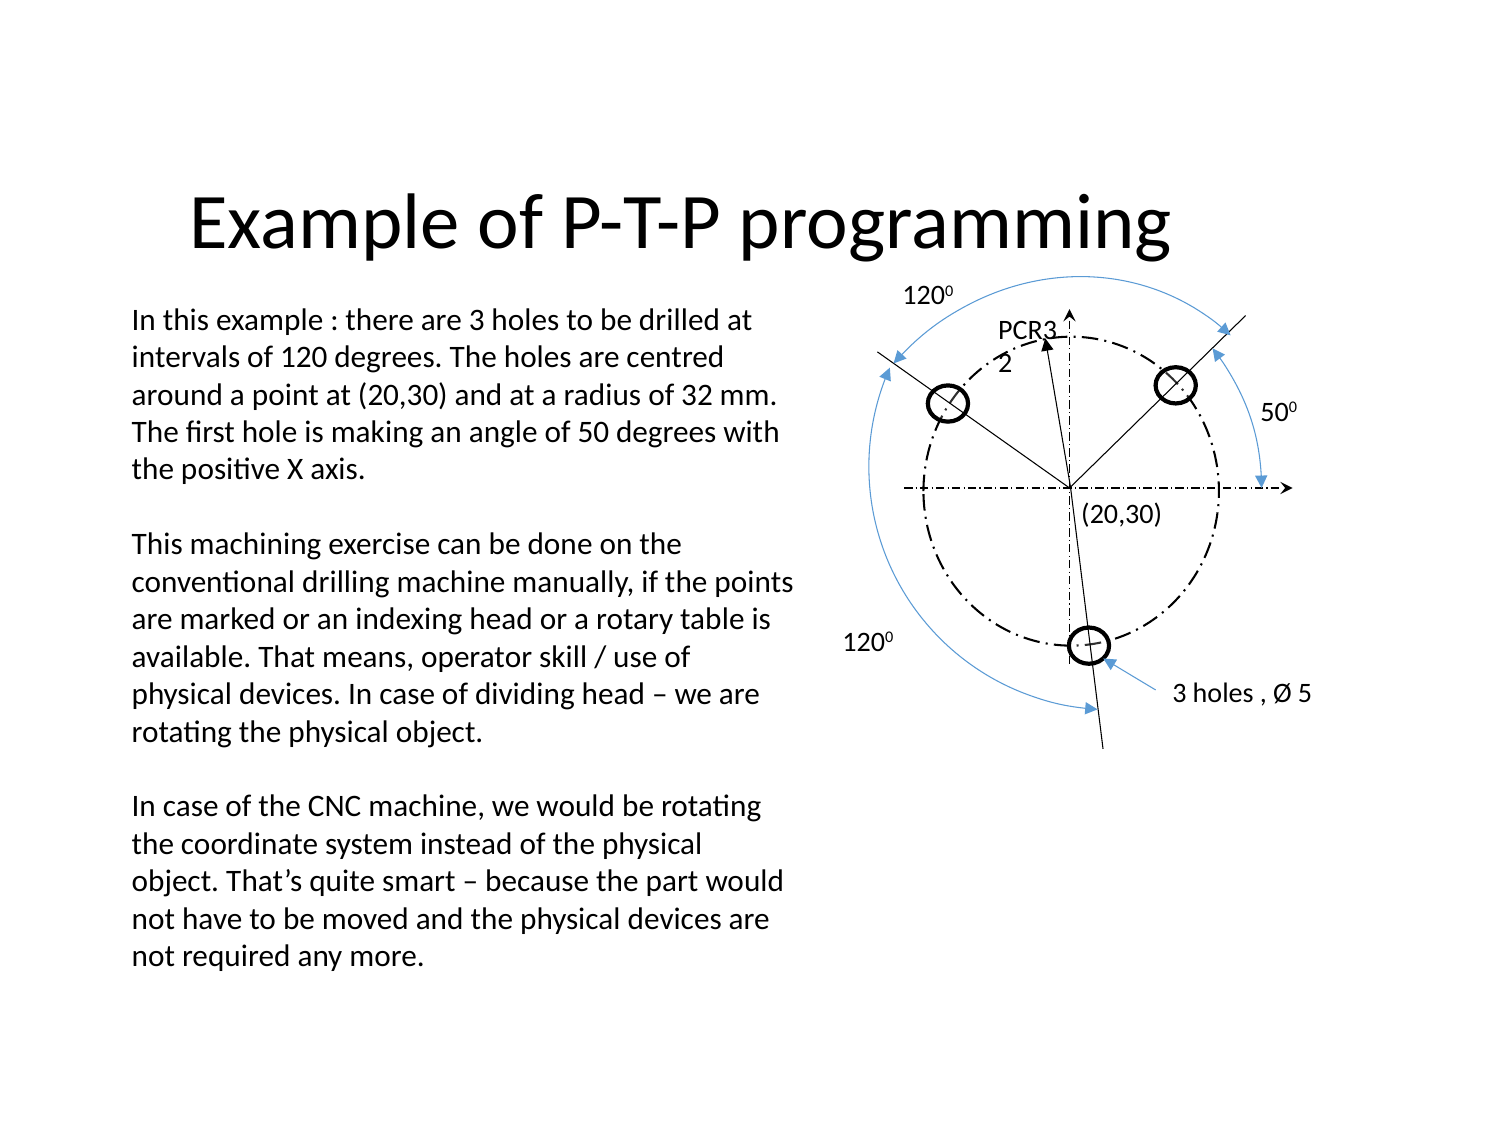

# Example of P-T-P programming

1200
PCR32
500
(20,30)
1200
3 holes , Ø 5
In this example : there are 3 holes to be drilled at intervals of 120 degrees. The holes are centred around a point at (20,30) and at a radius of 32 mm. The first hole is making an angle of 50 degrees with the positive X axis.

This machining exercise can be done on the conventional drilling machine manually, if the points are marked or an indexing head or a rotary table is available. That means, operator skill / use of physical devices. In case of dividing head – we are rotating the physical object.

In case of the CNC machine, we would be rotating the coordinate system instead of the physical object. That’s quite smart – because the part would not have to be moved and the physical devices are not required any more.